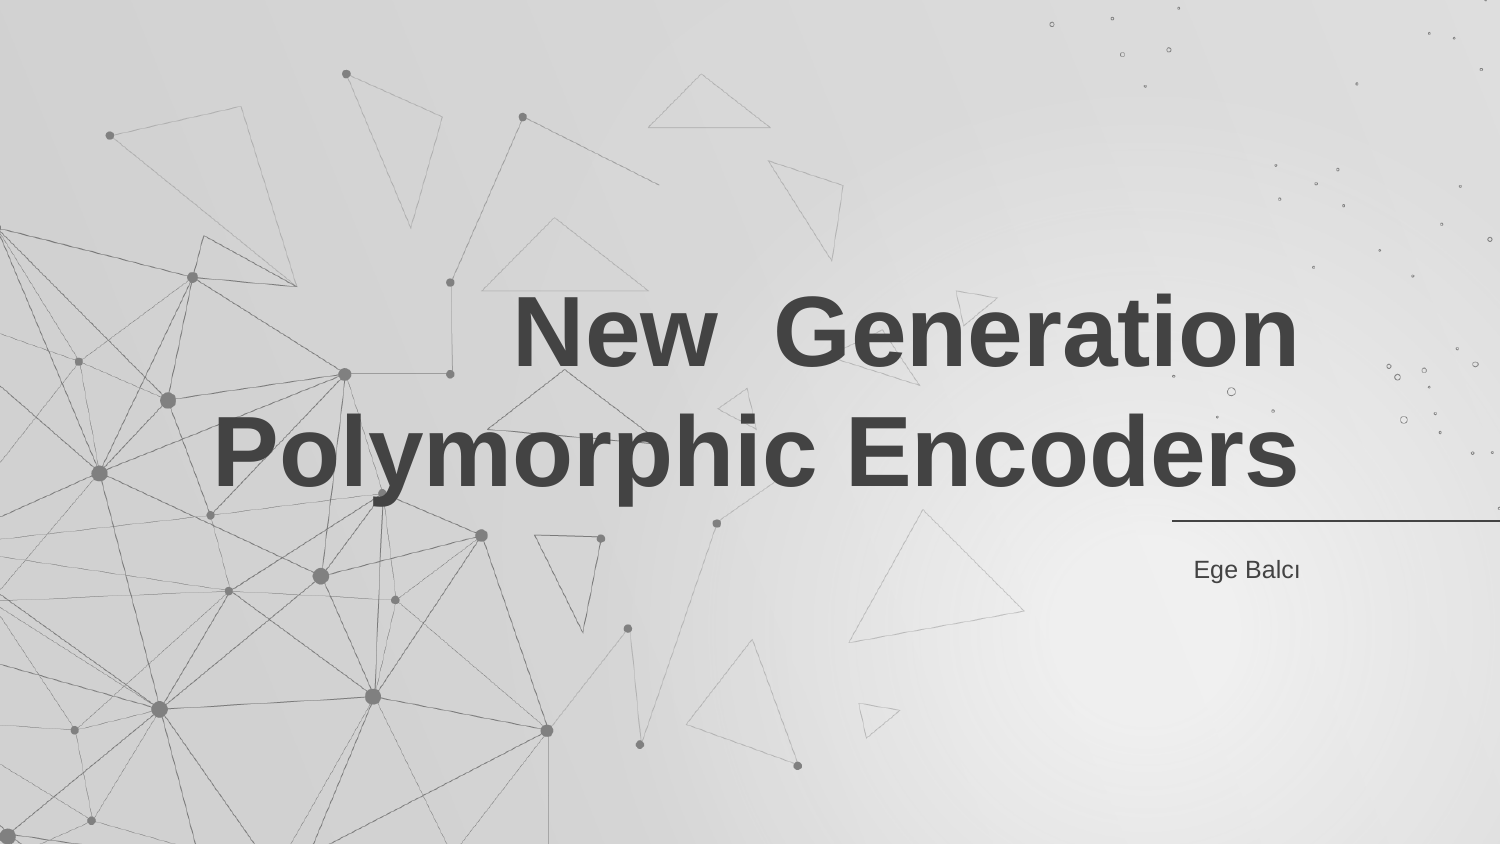

# New  Generation Polymorphic Encoders
Ege Balcı